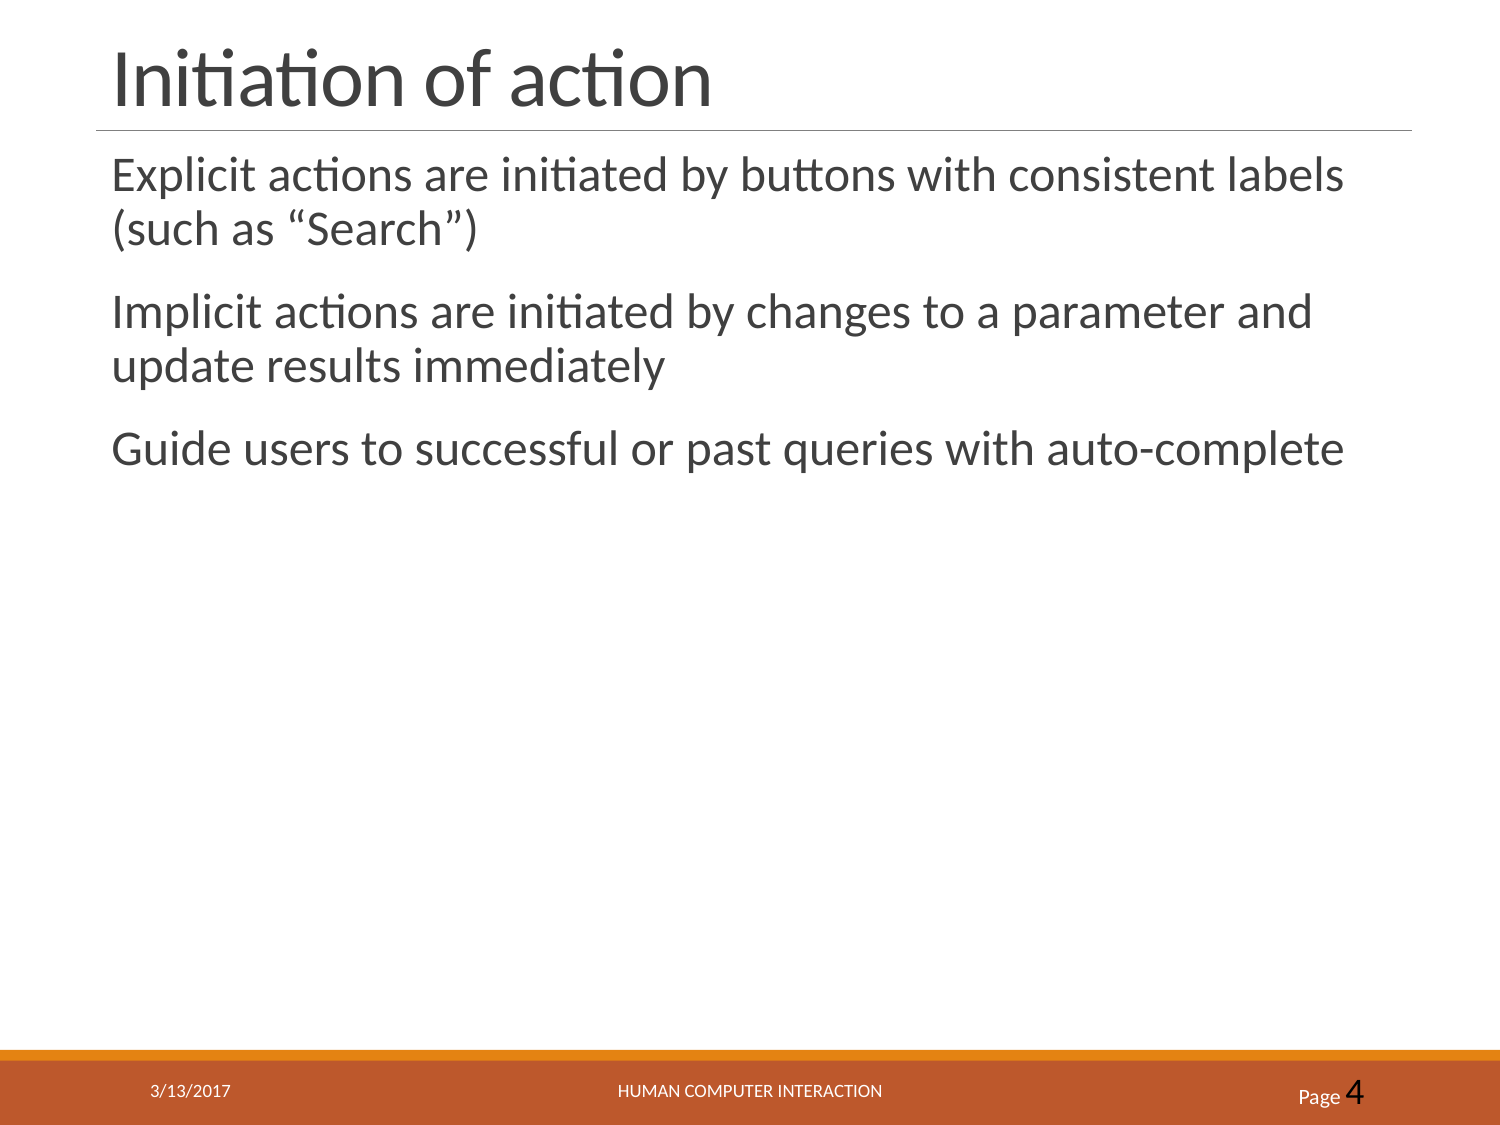

# Initiation of action
Explicit actions are initiated by buttons with consistent labels (such as “Search”)
Implicit actions are initiated by changes to a parameter and update results immediately
Guide users to successful or past queries with auto-complete
3/13/2017
HUMAN COMPUTER INTERACTION
Page 4